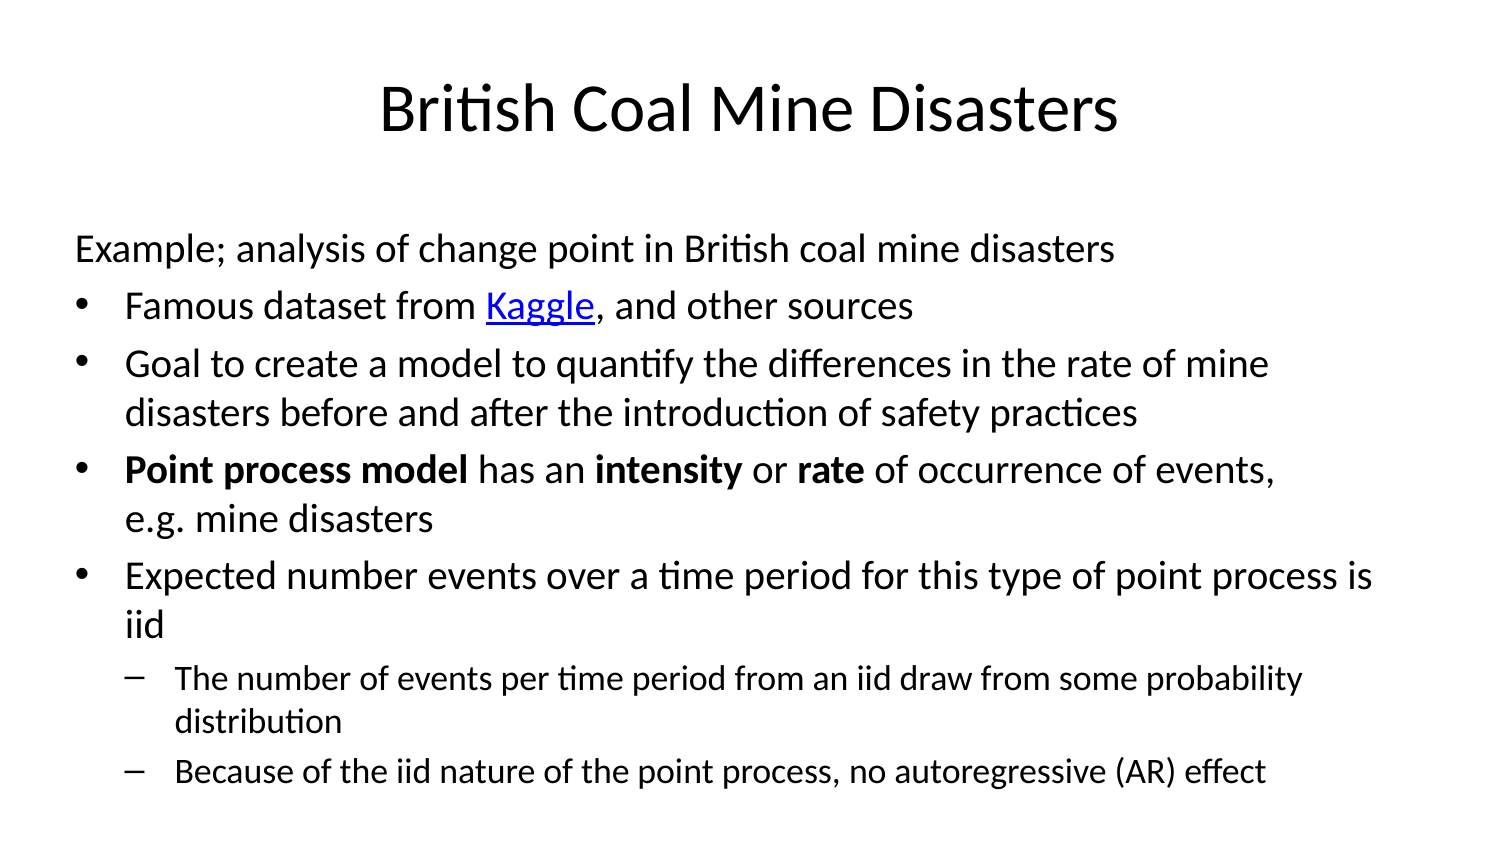

# British Coal Mine Disasters
Example; analysis of change point in British coal mine disasters
Famous dataset from Kaggle, and other sources
Goal to create a model to quantify the differences in the rate of mine disasters before and after the introduction of safety practices
Point process model has an intensity or rate of occurrence of events, e.g. mine disasters
Expected number events over a time period for this type of point process is iid
The number of events per time period from an iid draw from some probability distribution
Because of the iid nature of the point process, no autoregressive (AR) effect